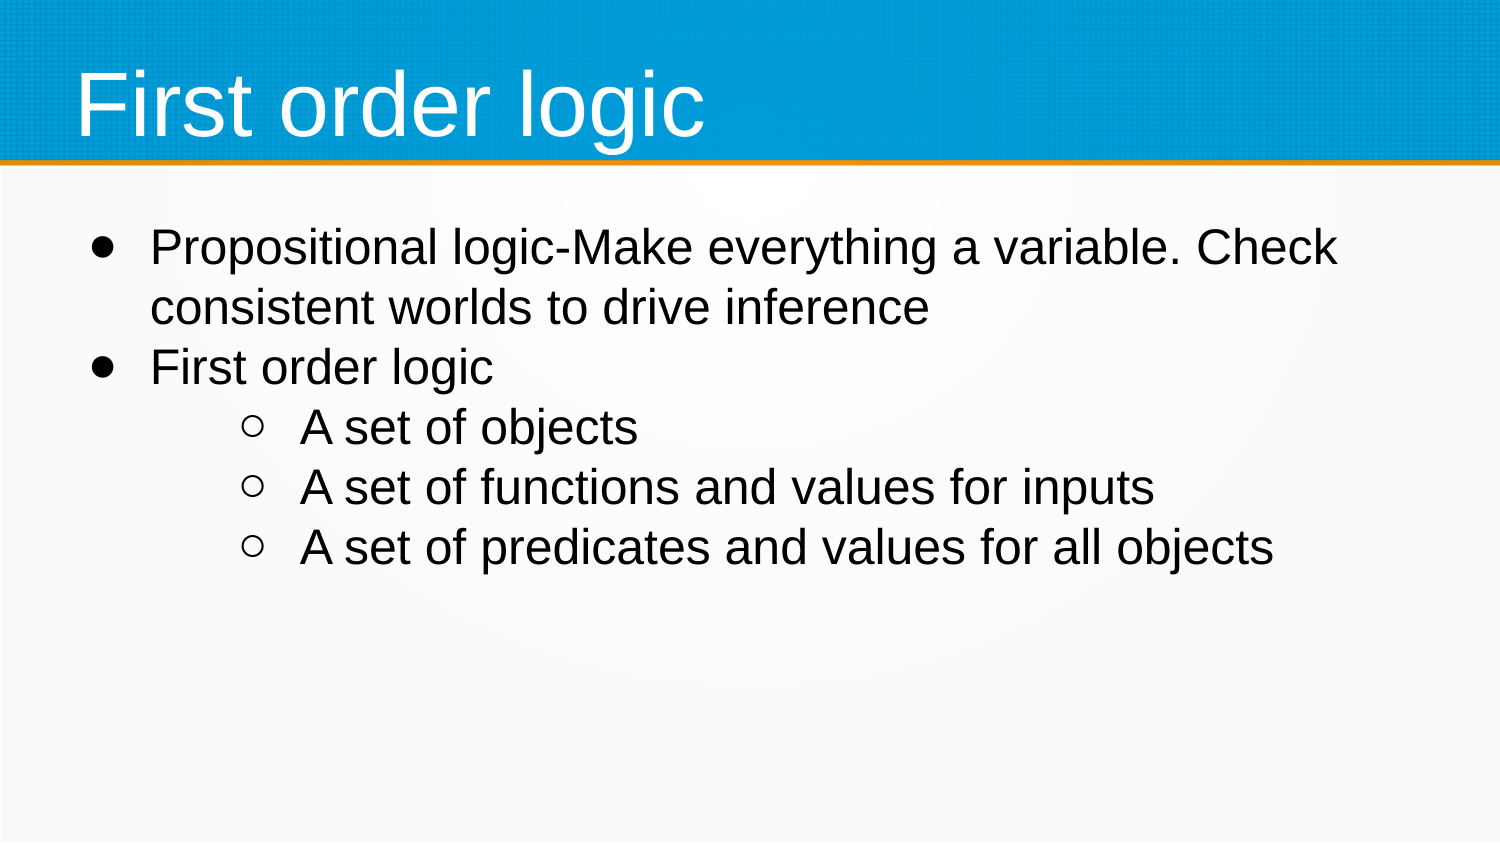

First order logic
Propositional logic-Make everything a variable. Check consistent worlds to drive inference
First order logic
A set of objects
A set of functions and values for inputs
A set of predicates and values for all objects